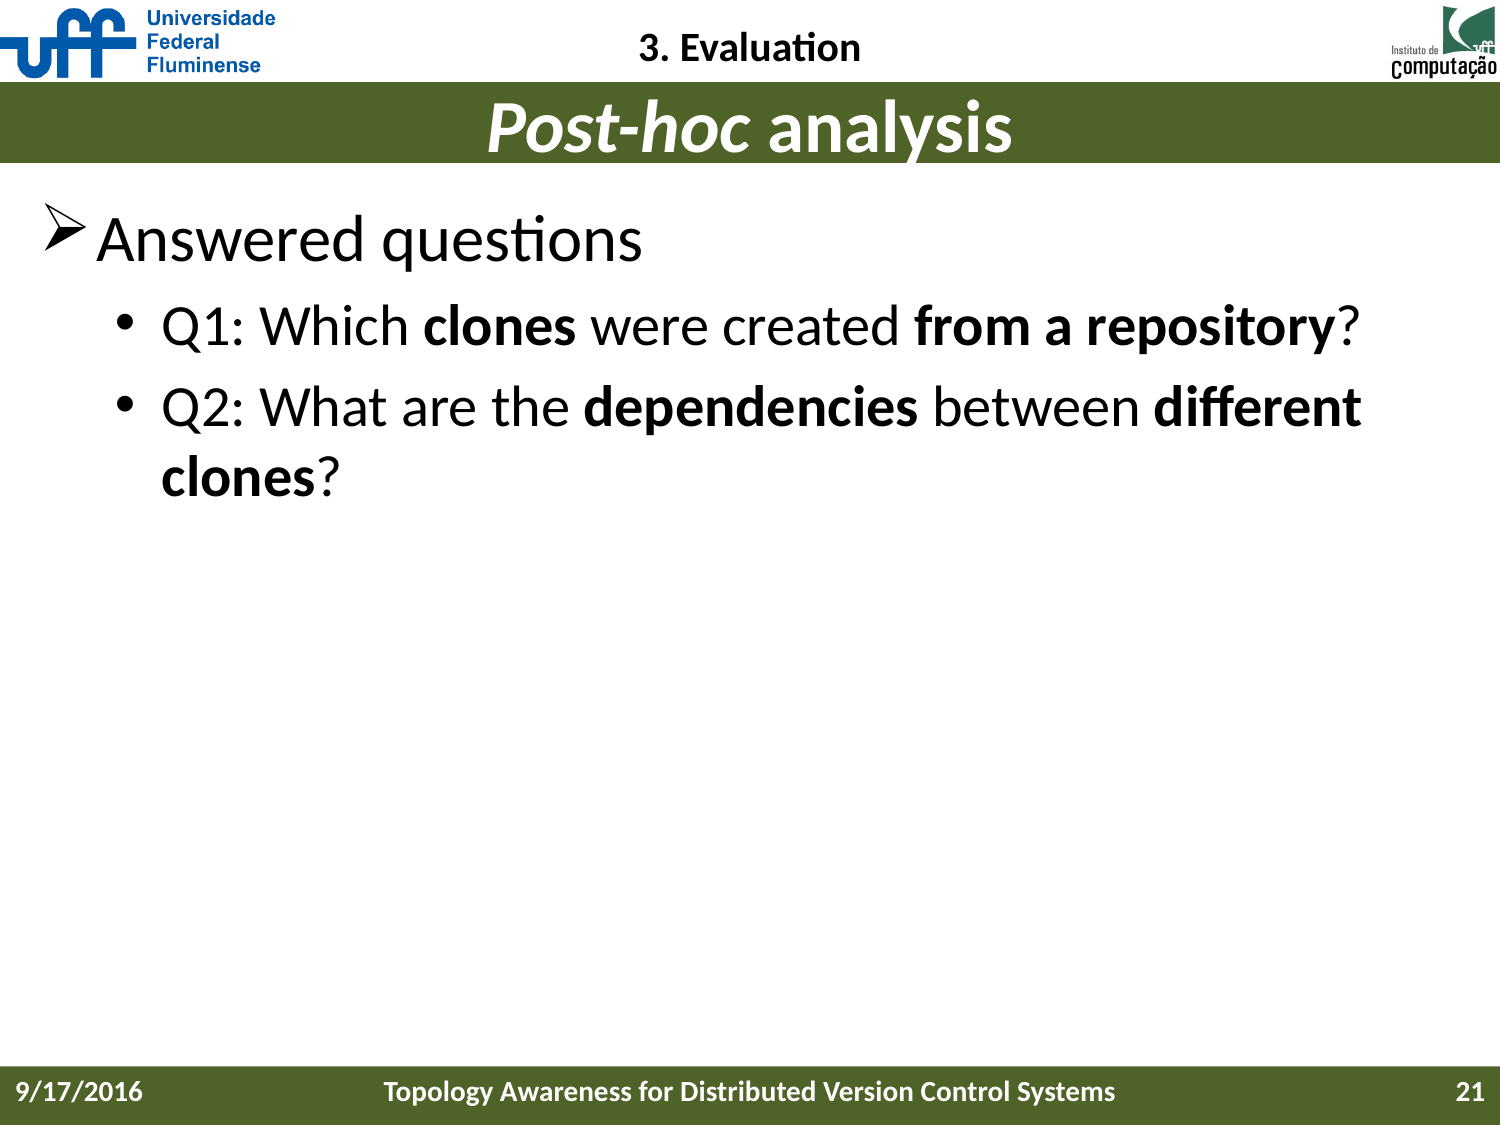

3. Evaluation
# Post-hoc analysis
Answered questions
Q1: Which clones were created from a repository?
Q2: What are the dependencies between different clones?

9/17/2016
Topology Awareness for Distributed Version Control Systems
21